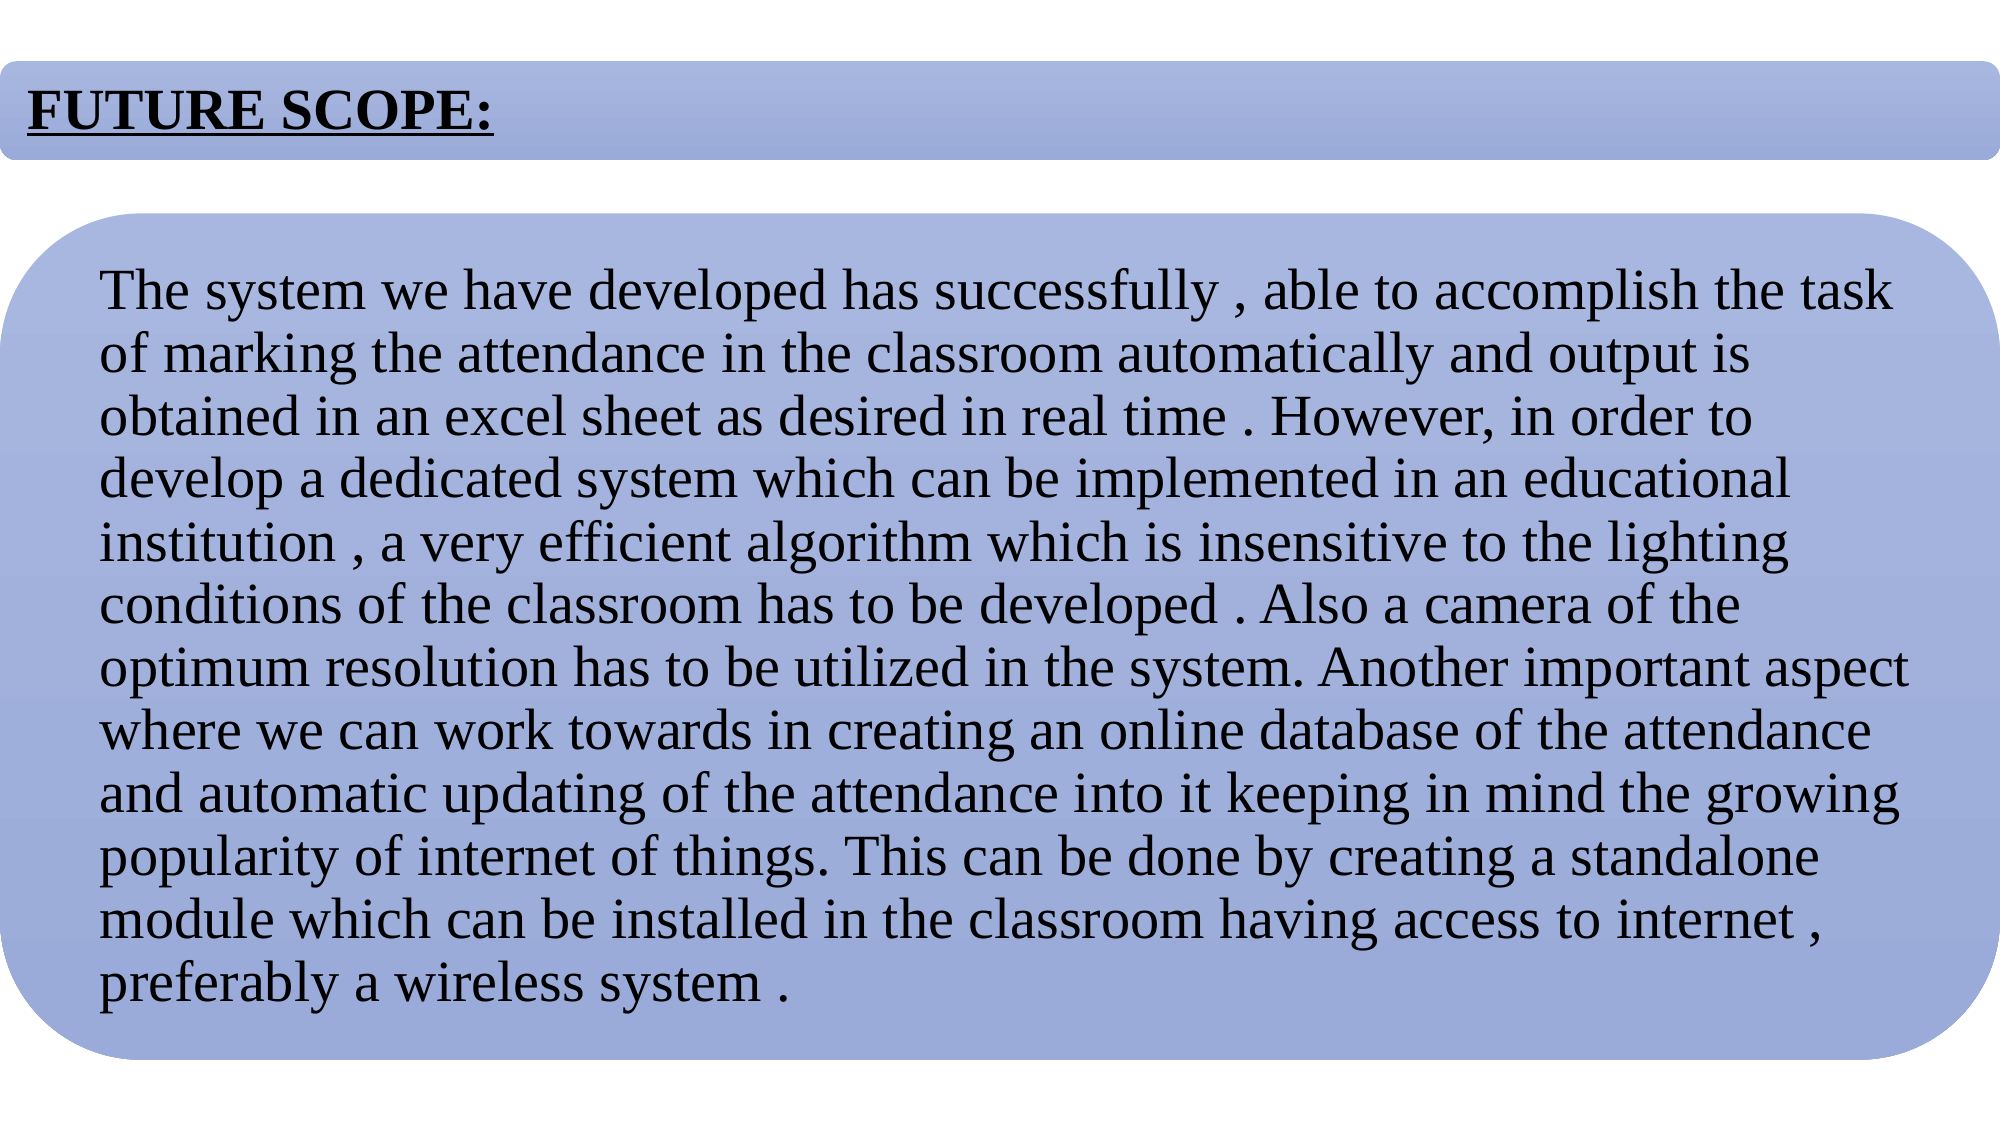

FUTURE SCOPE:
The system we have developed has successfully , able to accomplish the task of marking the attendance in the classroom automatically and output is obtained in an excel sheet as desired in real time . However, in order to   develop a dedicated system which can be implemented in an educational institution , a very efficient algorithm which is insensitive to the lighting conditions of the classroom has to be developed . Also a camera of the optimum resolution has to be utilized in the system. Another important aspect where we can work towards in creating an online database of the attendance and automatic updating of the attendance into it keeping in mind the growing popularity of internet of things. This can be done by creating a standalone module which can be installed in the classroom having access to internet , preferably a wireless system .